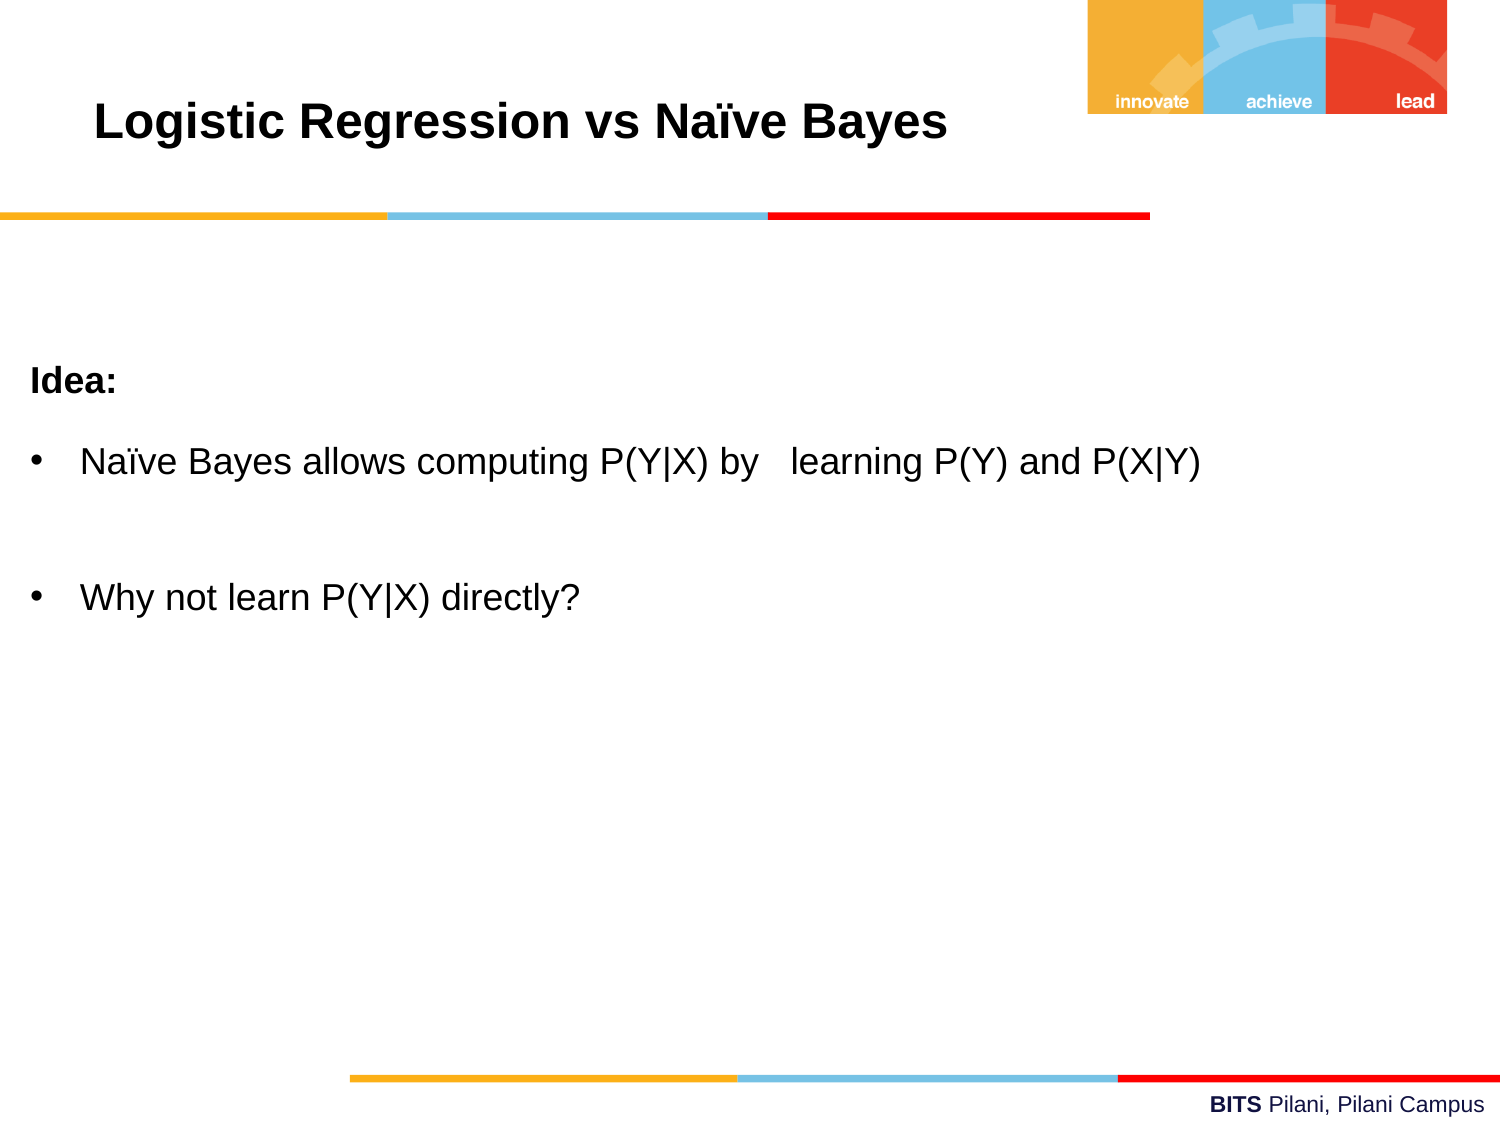

# Logistic Regression vs Naïve Bayes
Idea:
Naïve Bayes allows computing P(Y|X) by   learning P(Y) and P(X|Y)

Why not learn P(Y|X) directly?